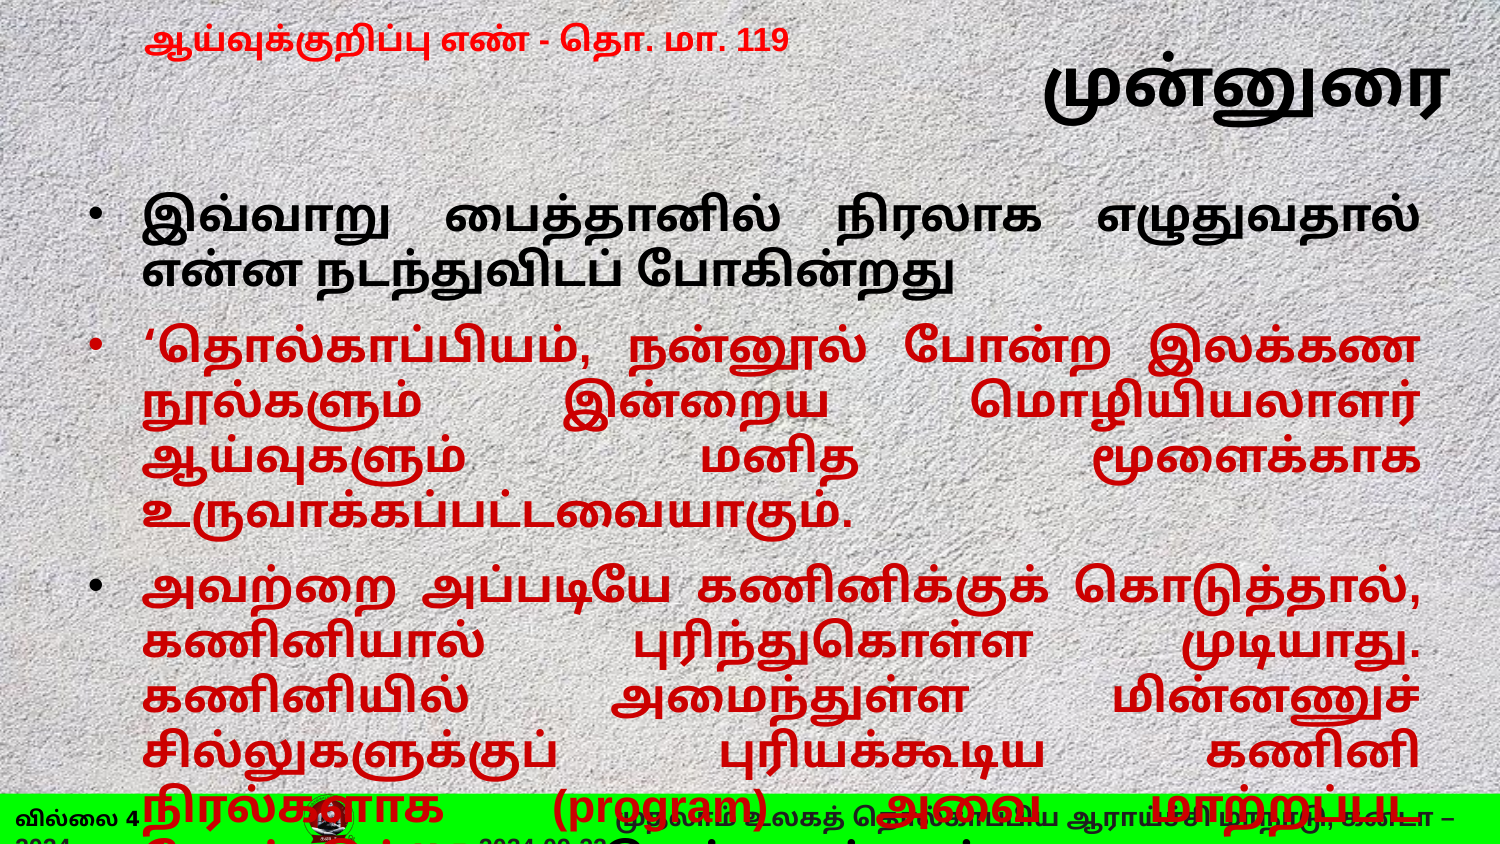

# முன்னுரை
இவ்வாறு பைத்தானில் நிரலாக எழுதுவதால் என்ன நடந்துவிடப் போகின்றது
‘தொல்காப்பியம், நன்னூல் போன்ற இலக்கண நூல்களும் இன்றைய மொழியியலாளர் ஆய்வுகளும் மனித மூளைக்காக உருவாக்கப்பட்டவையாகும்.
அவற்றை அப்படியே கணினிக்குக் கொடுத்தால், கணினியால் புரிந்துகொள்ள முடியாது. கணினியில் அமைந்துள்ள மின்னணுச் சில்லுகளுக்குப் புரியக்கூடிய கணினி நிரல்களாக (program) அவை மாற்றப்பட வேண்டும்’’ [1] - ந.தெய்வசுந்தரம்